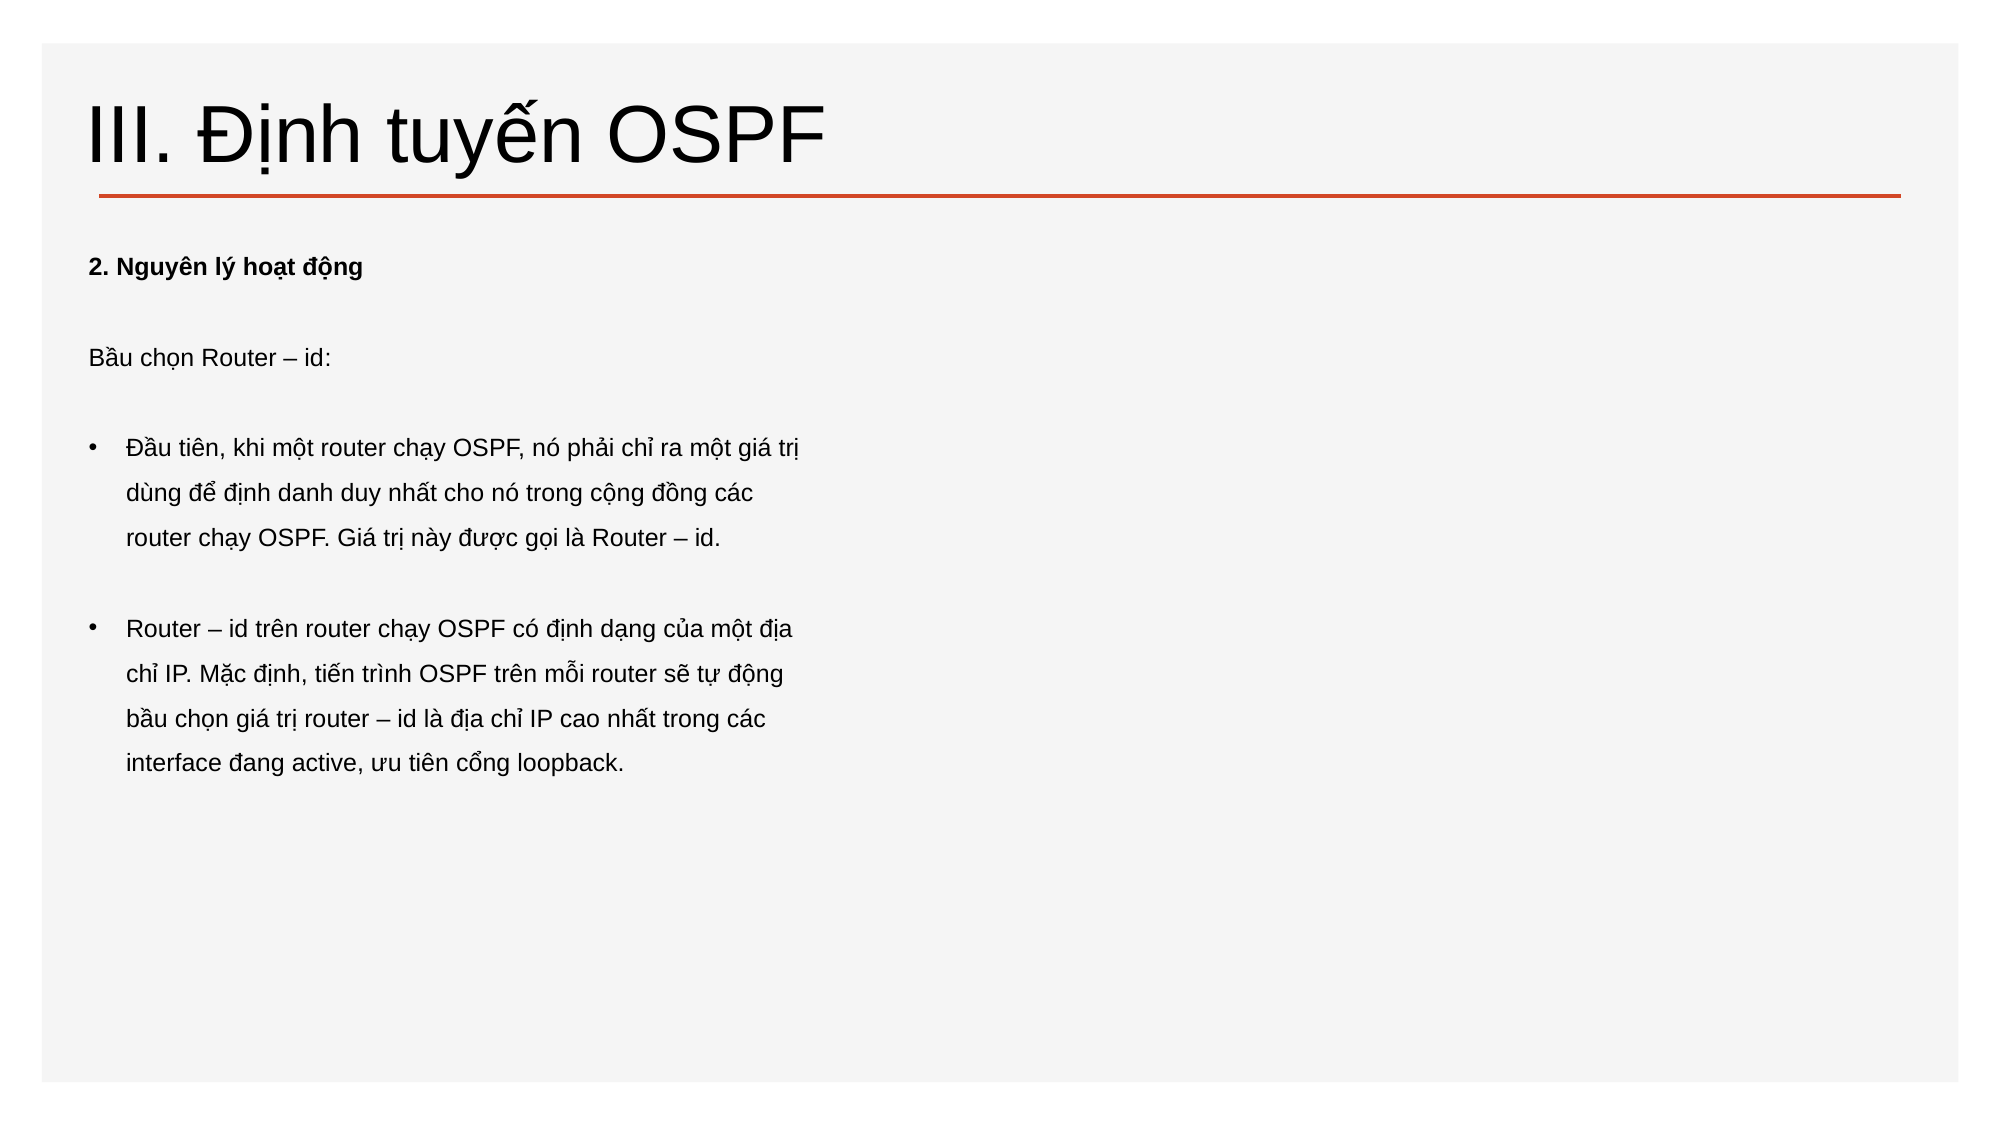

# III. Định tuyến OSPF
2. Nguyên lý hoạt động
Bầu chọn Router – id:
Đầu tiên, khi một router chạy OSPF, nó phải chỉ ra một giá trị dùng để định danh duy nhất cho nó trong cộng đồng các router chạy OSPF. Giá trị này được gọi là Router – id.
Router – id trên router chạy OSPF có định dạng của một địa chỉ IP. Mặc định, tiến trình OSPF trên mỗi router sẽ tự động bầu chọn giá trị router – id là địa chỉ IP cao nhất trong các interface đang active, ưu tiên cổng loopback.